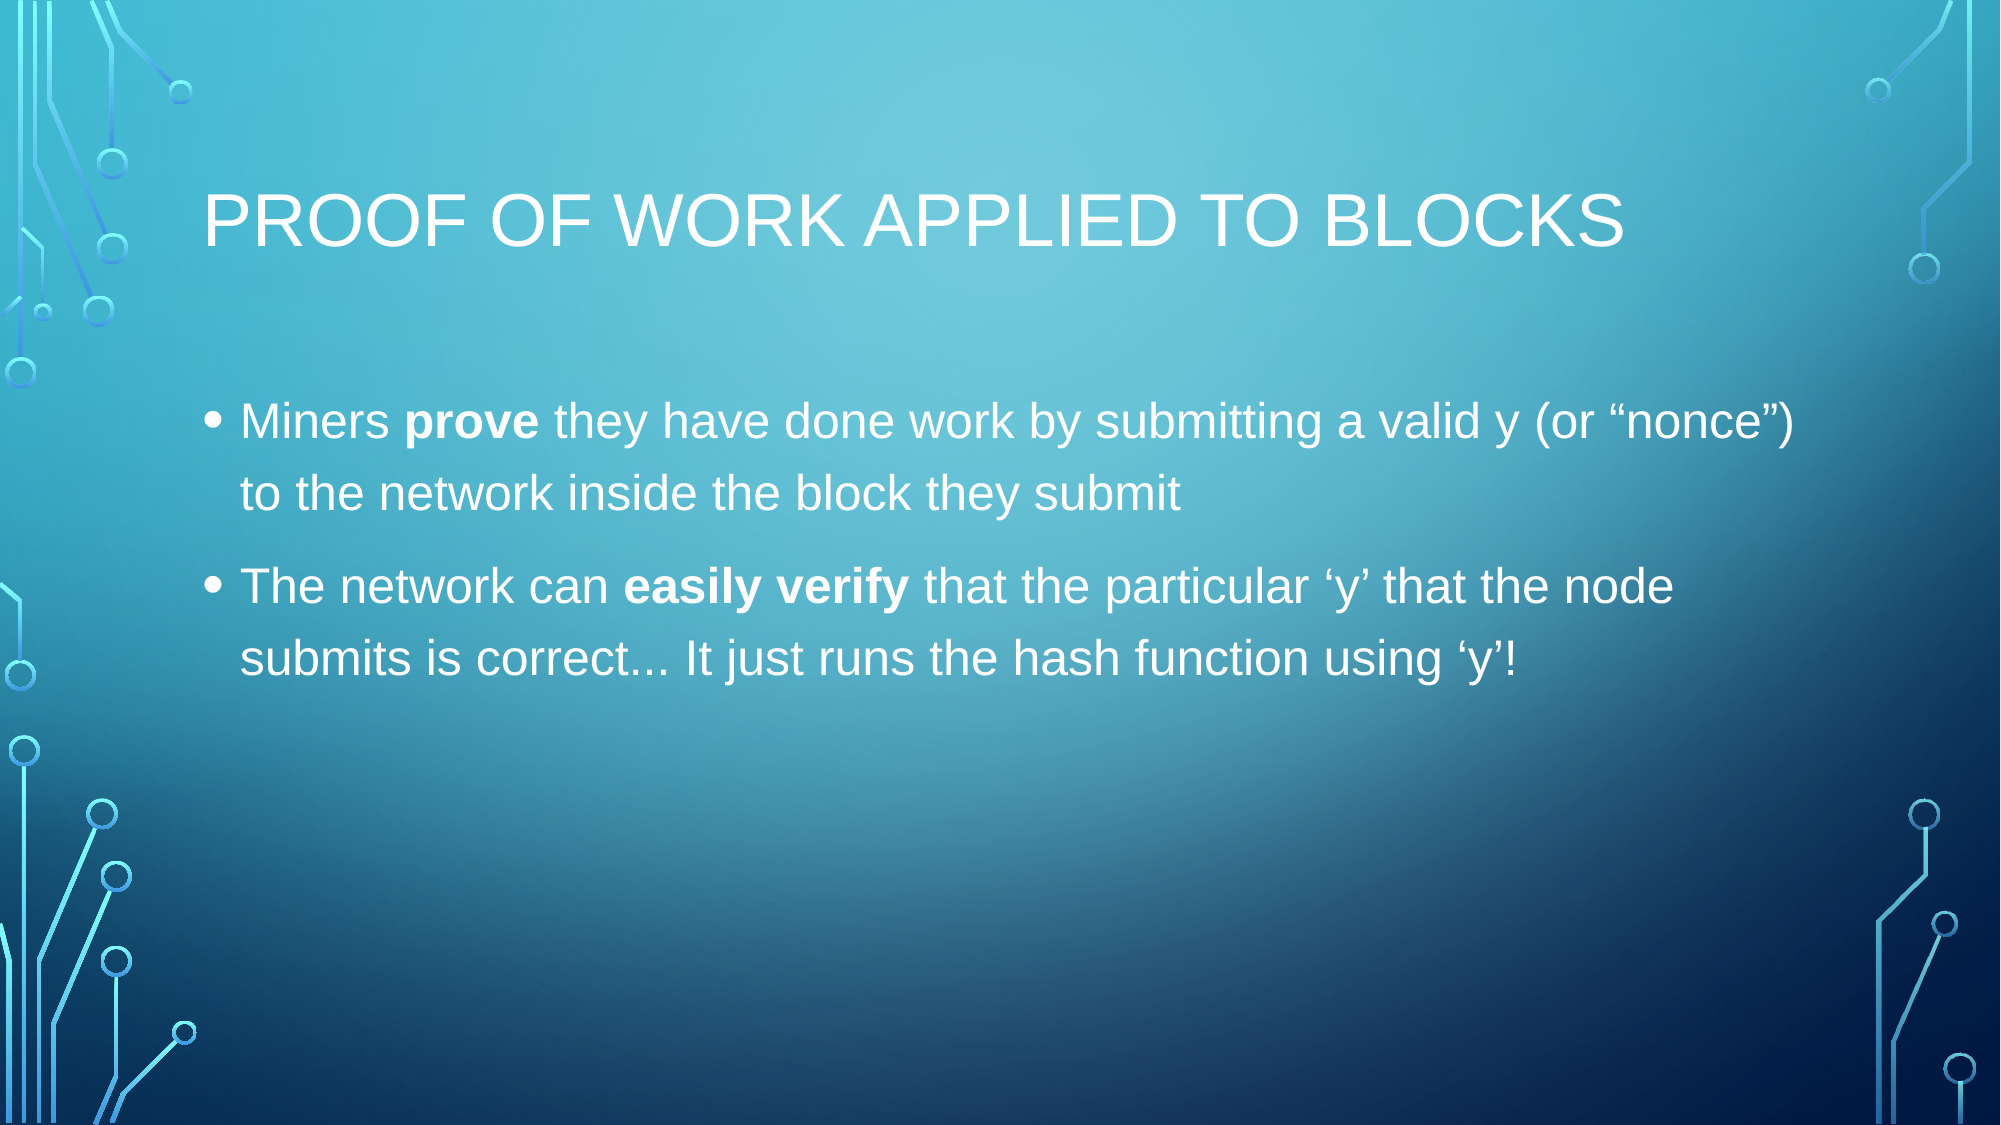

# Proof of work Applied to blocks
Miners prove they have done work by submitting a valid y (or “nonce”) to the network inside the block they submit
The network can easily verify that the particular ‘y’ that the node submits is correct... It just runs the hash function using ‘y’!